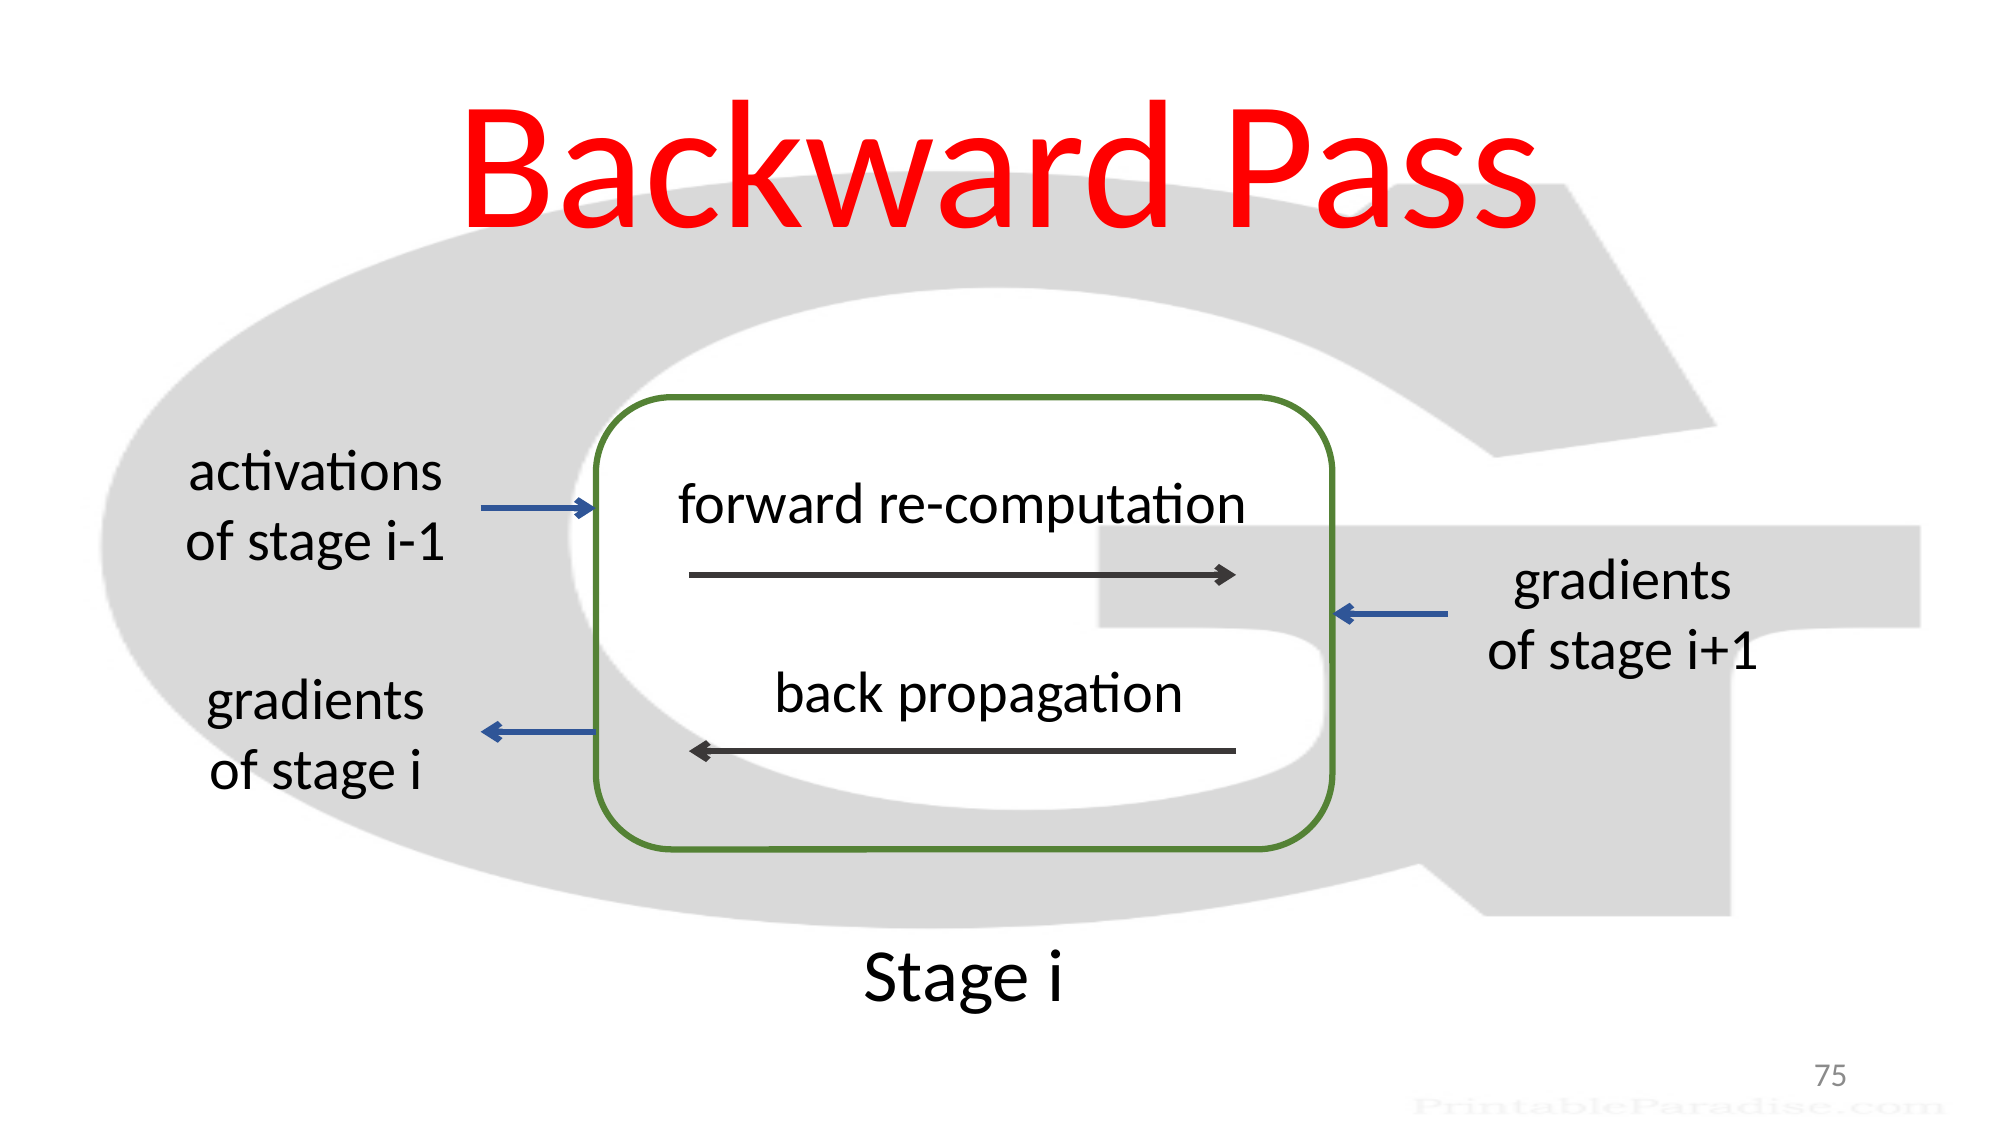

# Backward Pass

Stage i
activations
of stage i-1
forward re-computation
gradients
of stage i+1
back propagation
gradients
of stage i
75